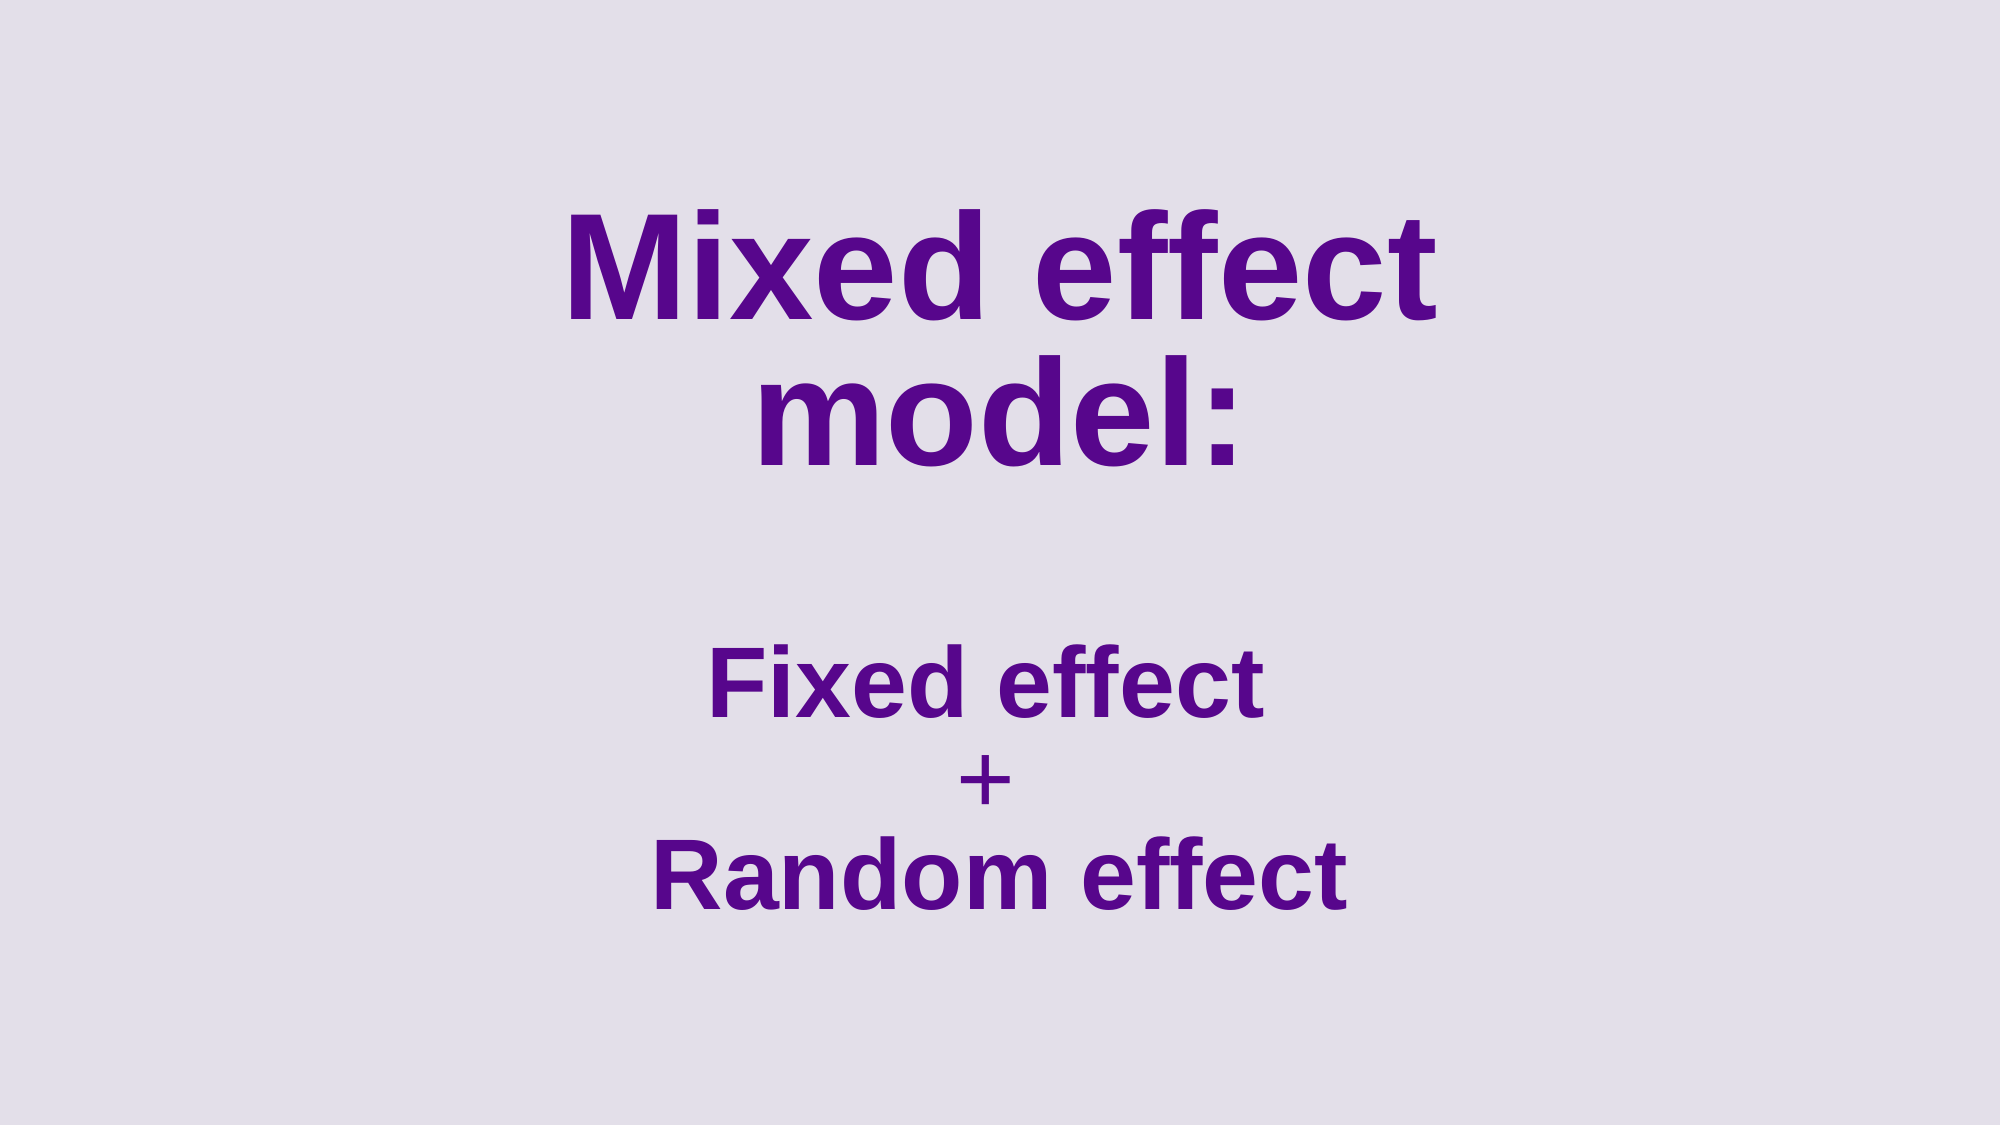

# Mixed effect model: Fixed effect + Random effect